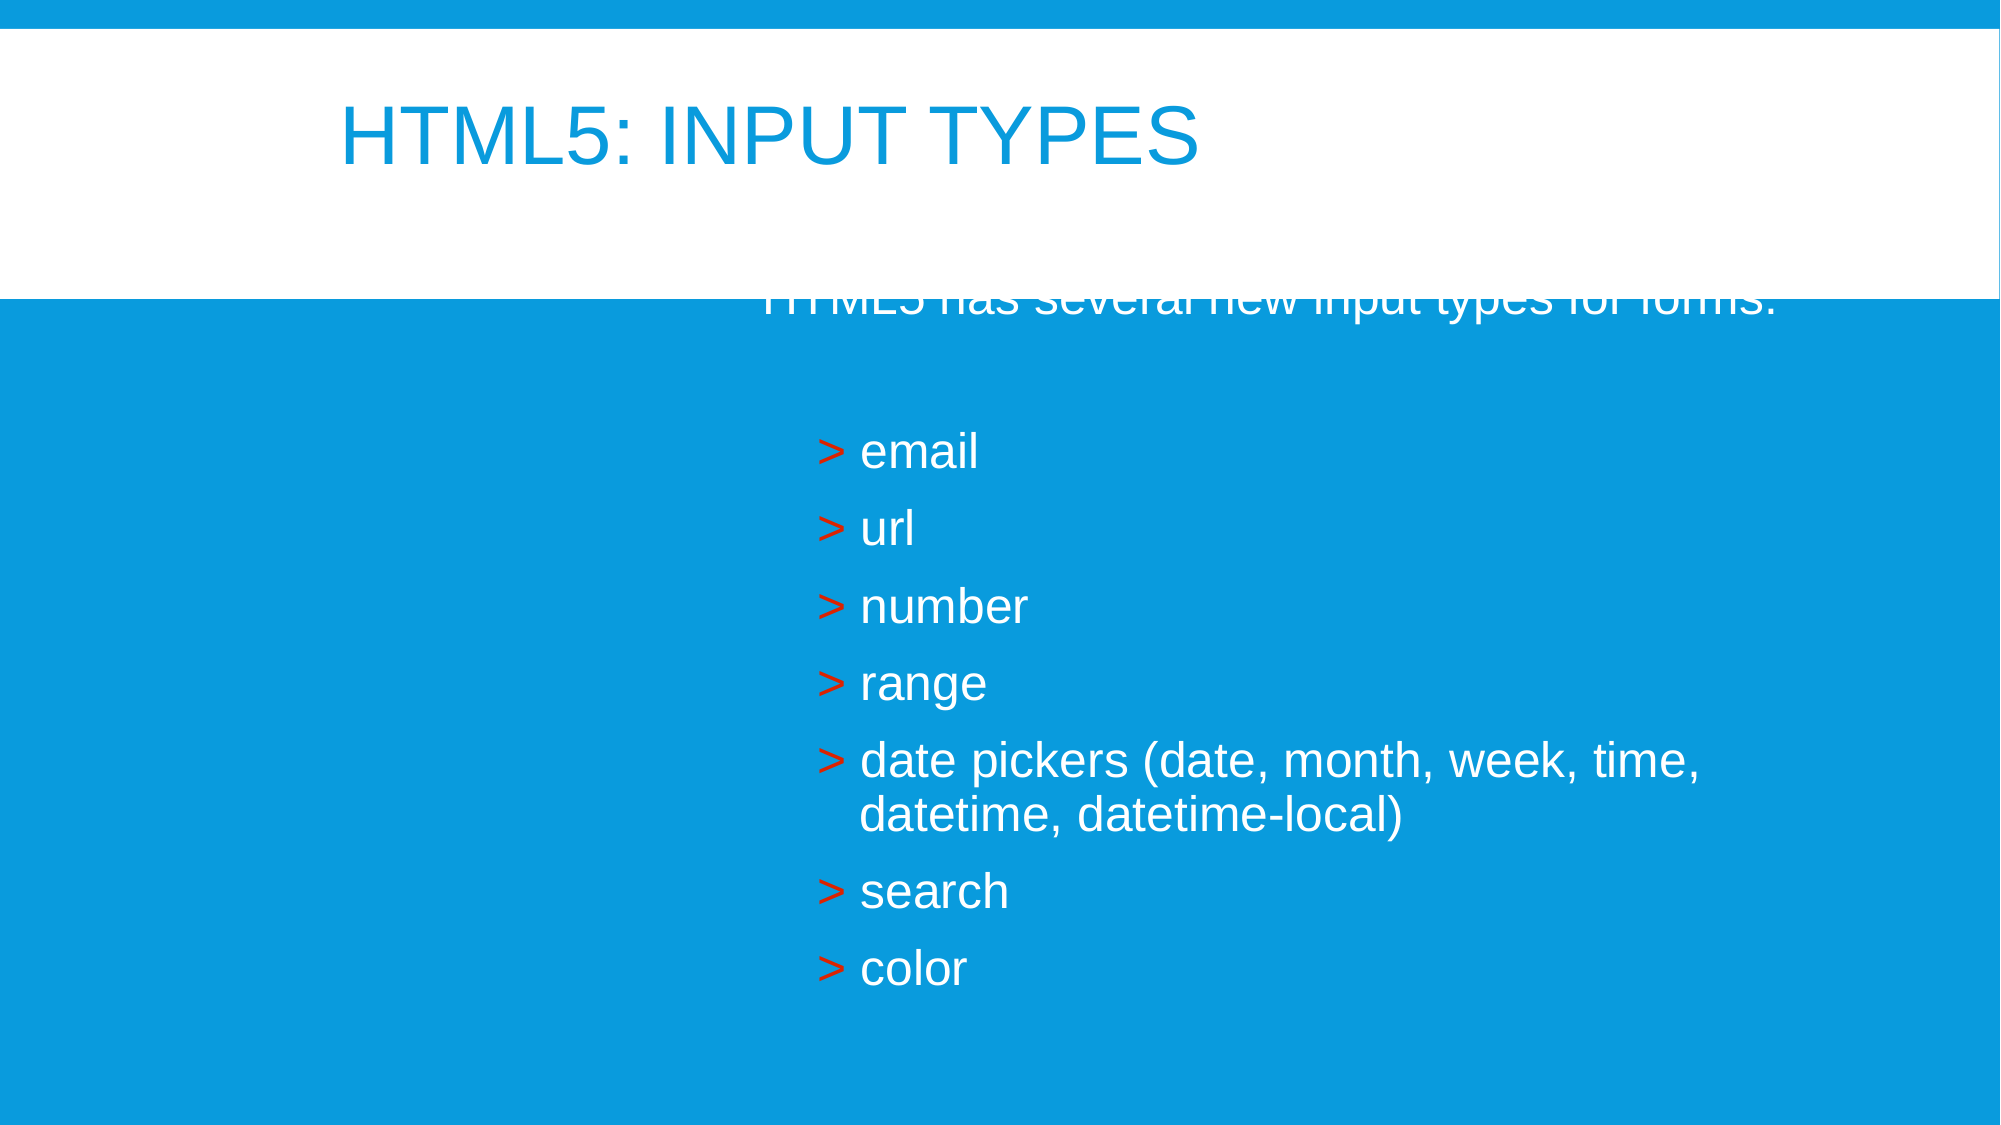

# HTML5: Input types
HTML5 has several new input types for forms.

    > email
    > url
    > number
    > range
    > date pickers (date, month, week, time,
       datetime, datetime-local)‏
    > search
    > color